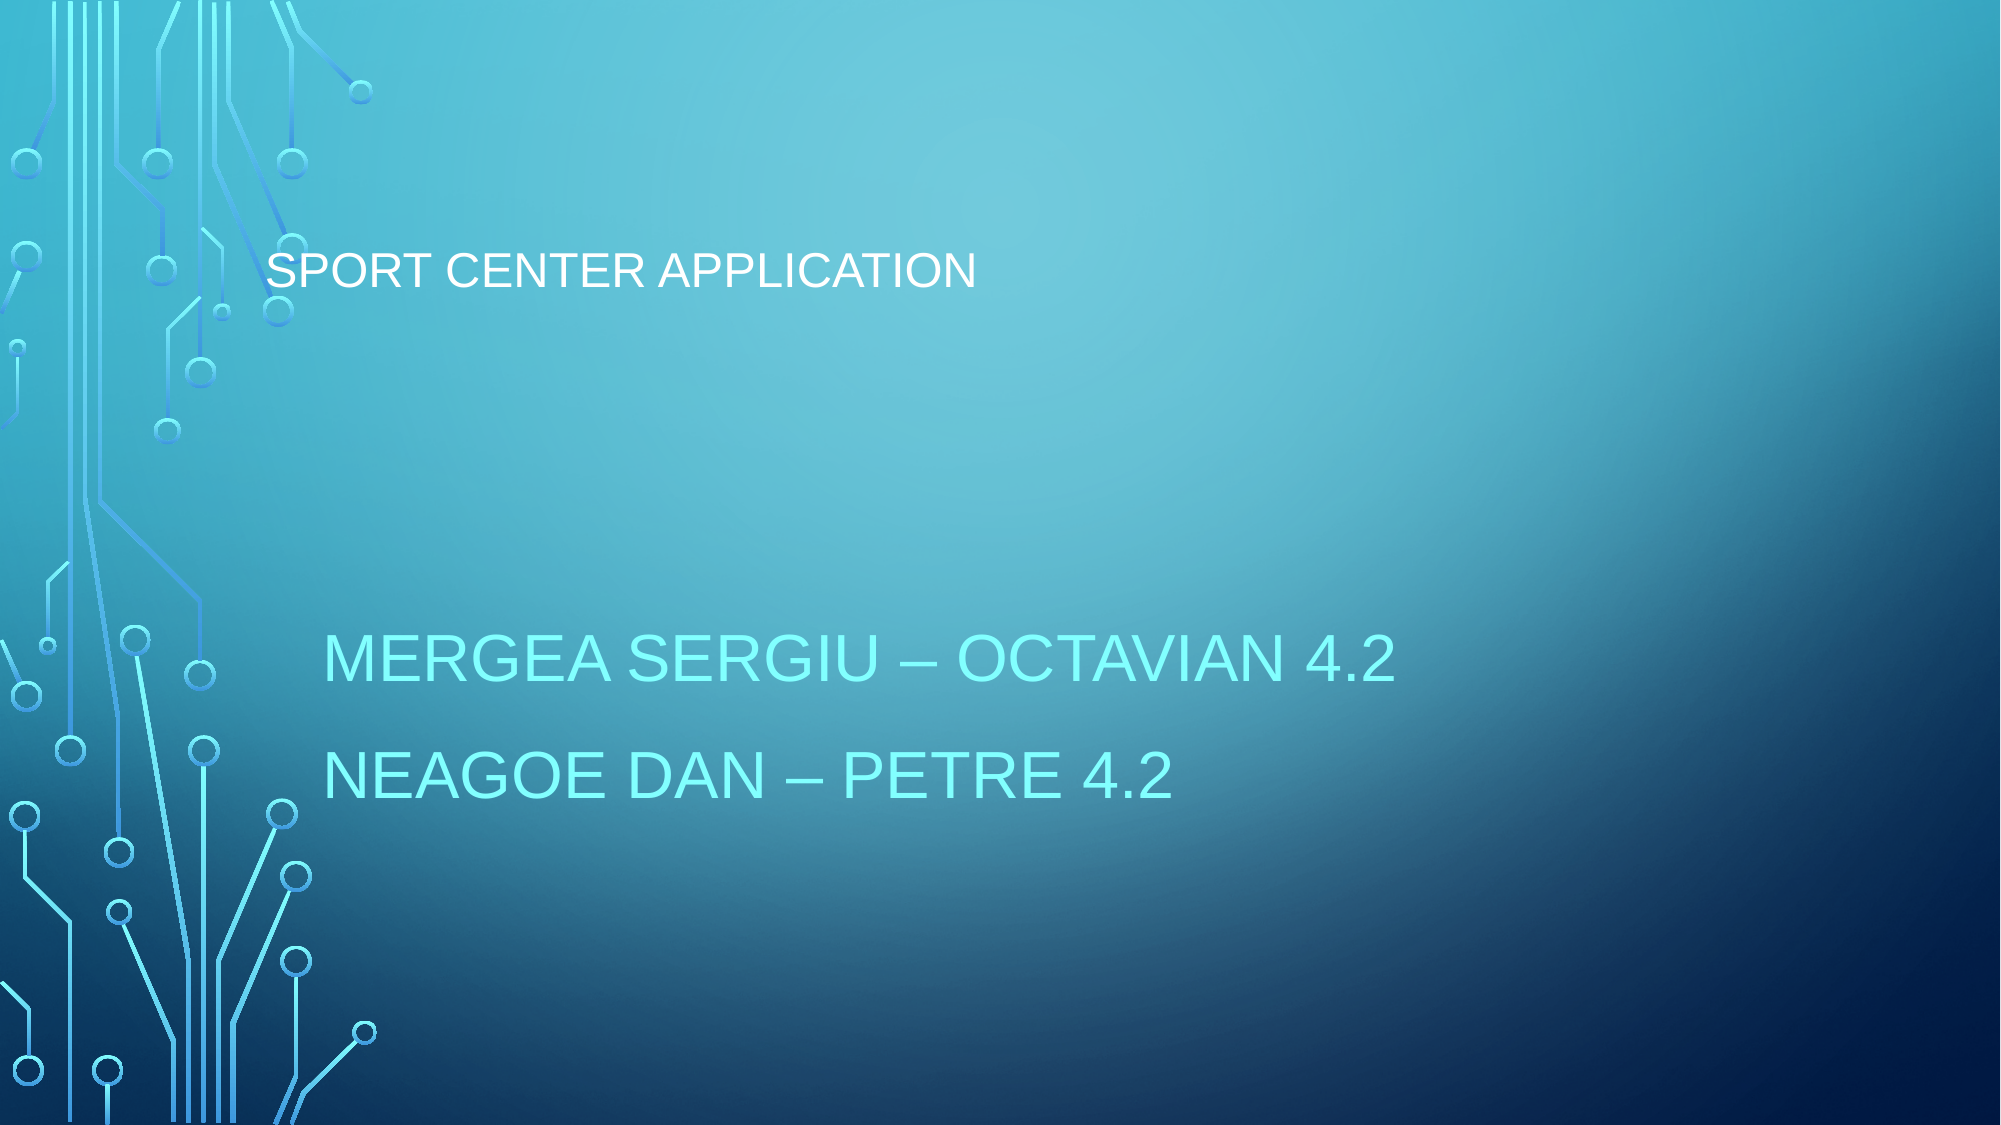

# SPORT CENTER APPLICATION
Mergea Sergiu – OCTAVIAN 4.2
Neagoe Dan – Petre 4.2